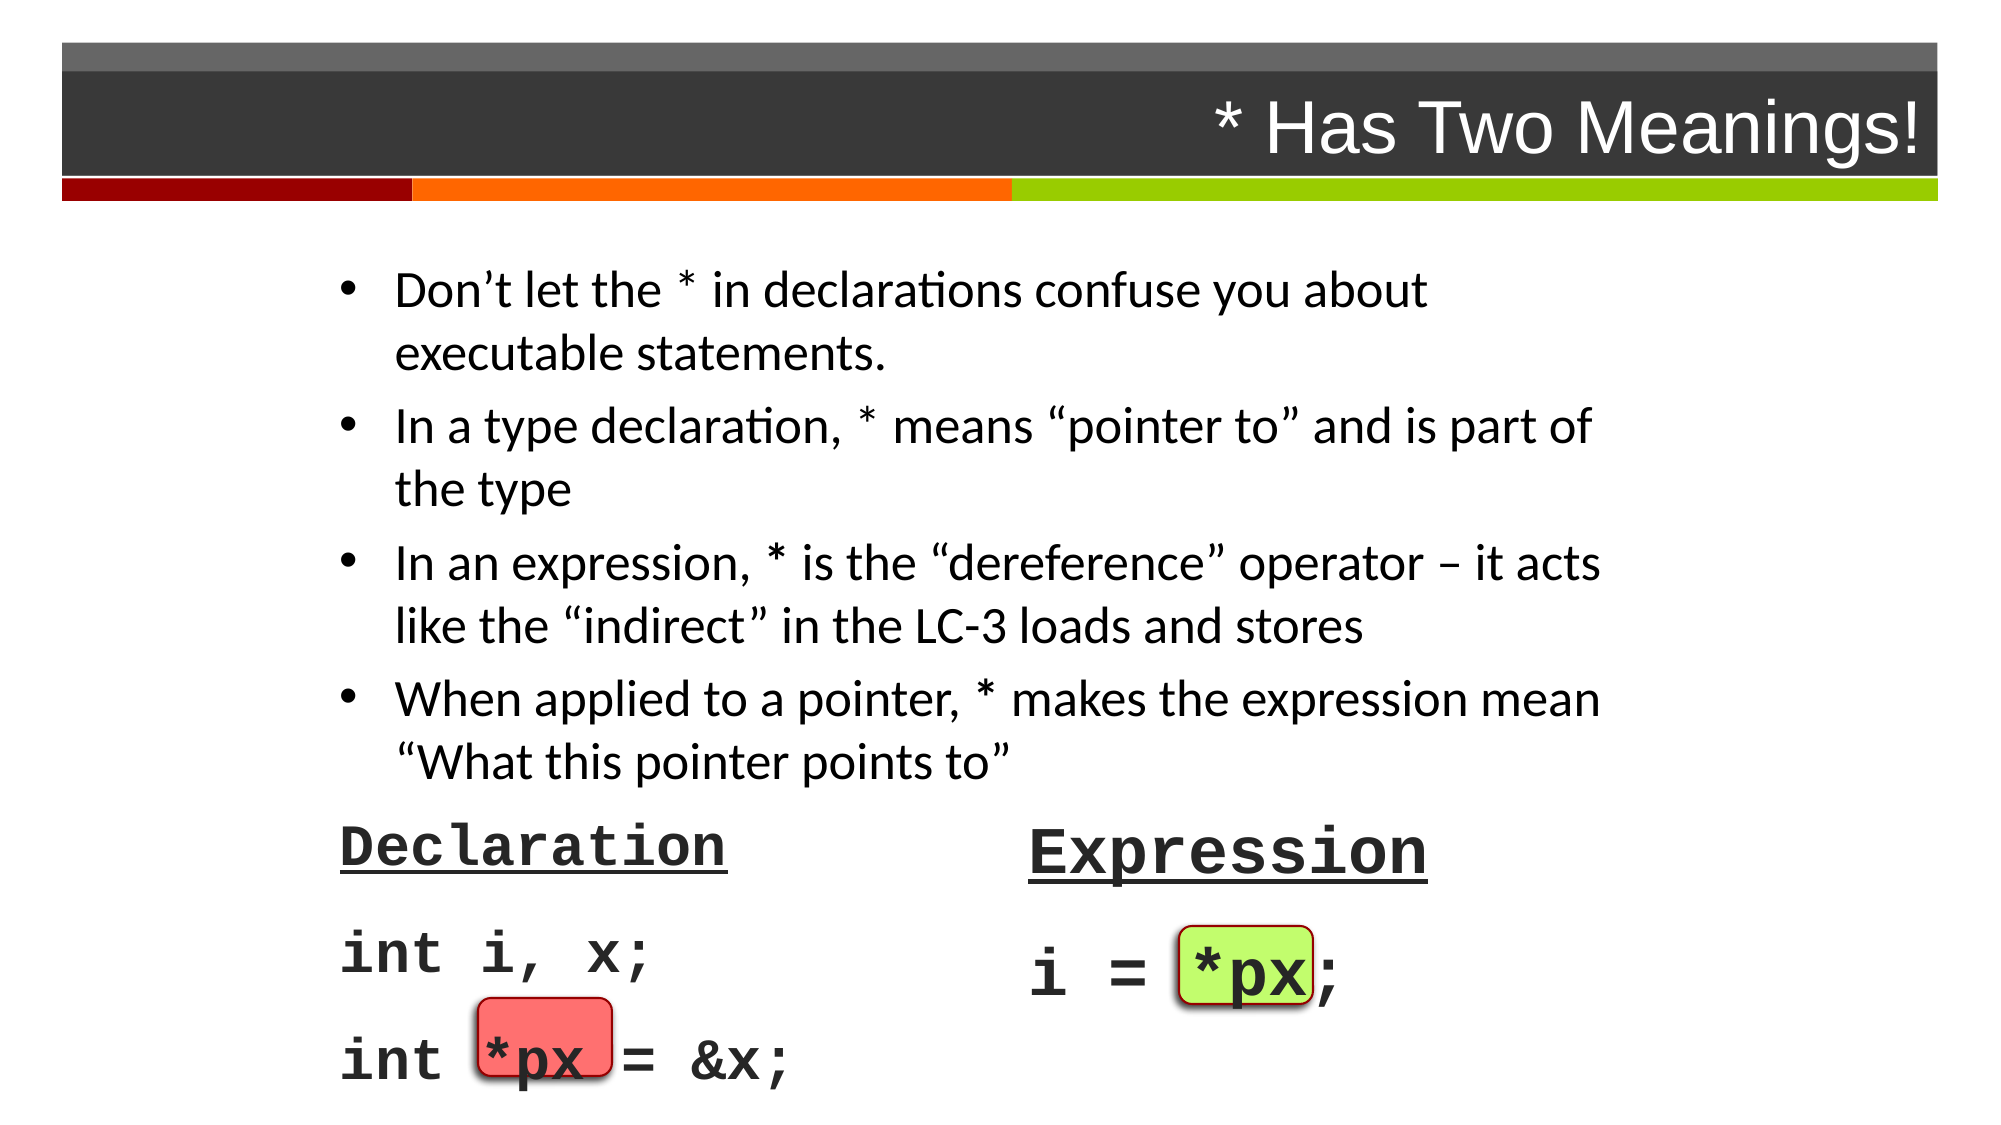

# * Has Two Meanings!
Don’t let the * in declarations confuse you about executable statements.
In a type declaration, * means “pointer to” and is part of the type
In an expression, * is the “dereference” operator – it acts like the “indirect” in the LC-3 loads and stores
When applied to a pointer, * makes the expression mean “What this pointer points to”

Declaration
int i, x;
int *px = &x;
Expression
i = *px;